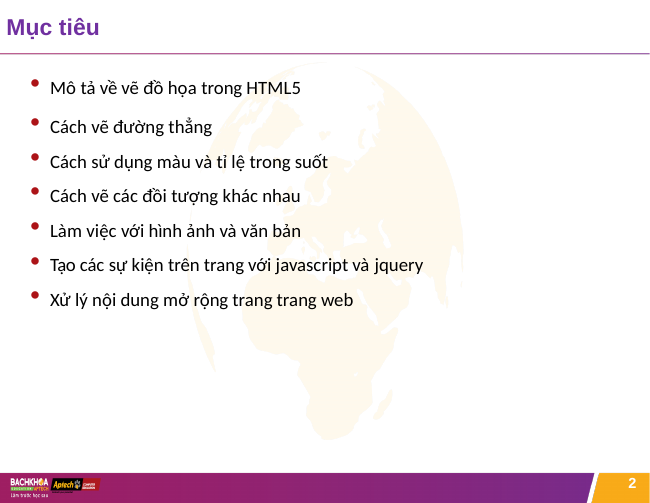

# Mục tiêu
Mô tả về vẽ đồ họa trong HTML5
Cách vẽ đường thẳng
Cách sử dụng màu và tỉ lệ trong suốt
Cách vẽ các đồi tượng khác nhau
Làm việc với hình ảnh và văn bản
Tạo các sự kiện trên trang với javascript và jquery
Xử lý nội dung mở rộng trang trang web
2